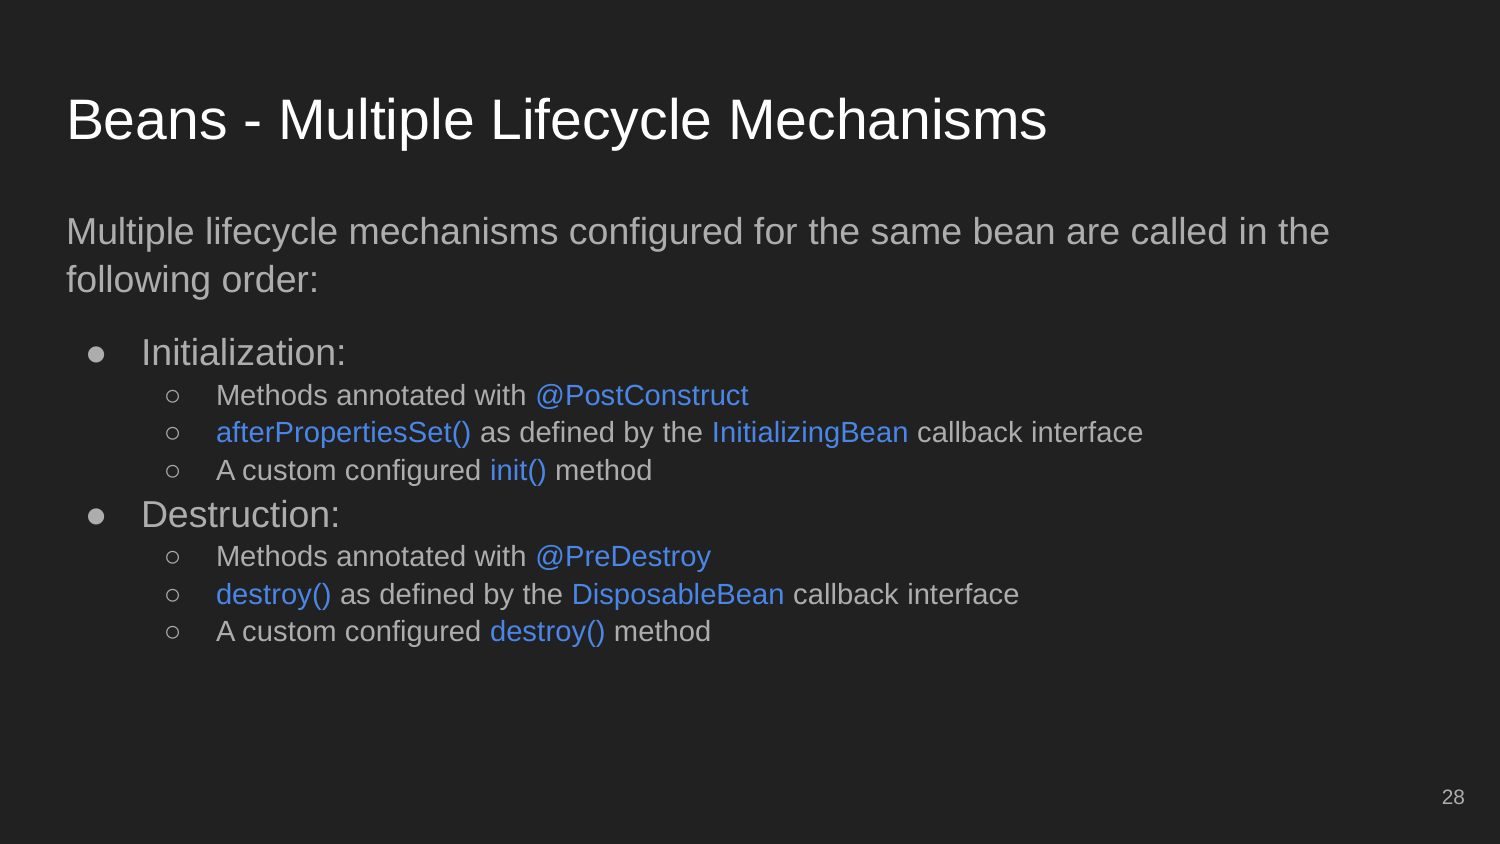

# Beans - Multiple Lifecycle Mechanisms
Multiple lifecycle mechanisms configured for the same bean are called in the following order:
Initialization:
Methods annotated with @PostConstruct
afterPropertiesSet() as defined by the InitializingBean callback interface
A custom configured init() method
Destruction:
Methods annotated with @PreDestroy
destroy() as defined by the DisposableBean callback interface
A custom configured destroy() method
28